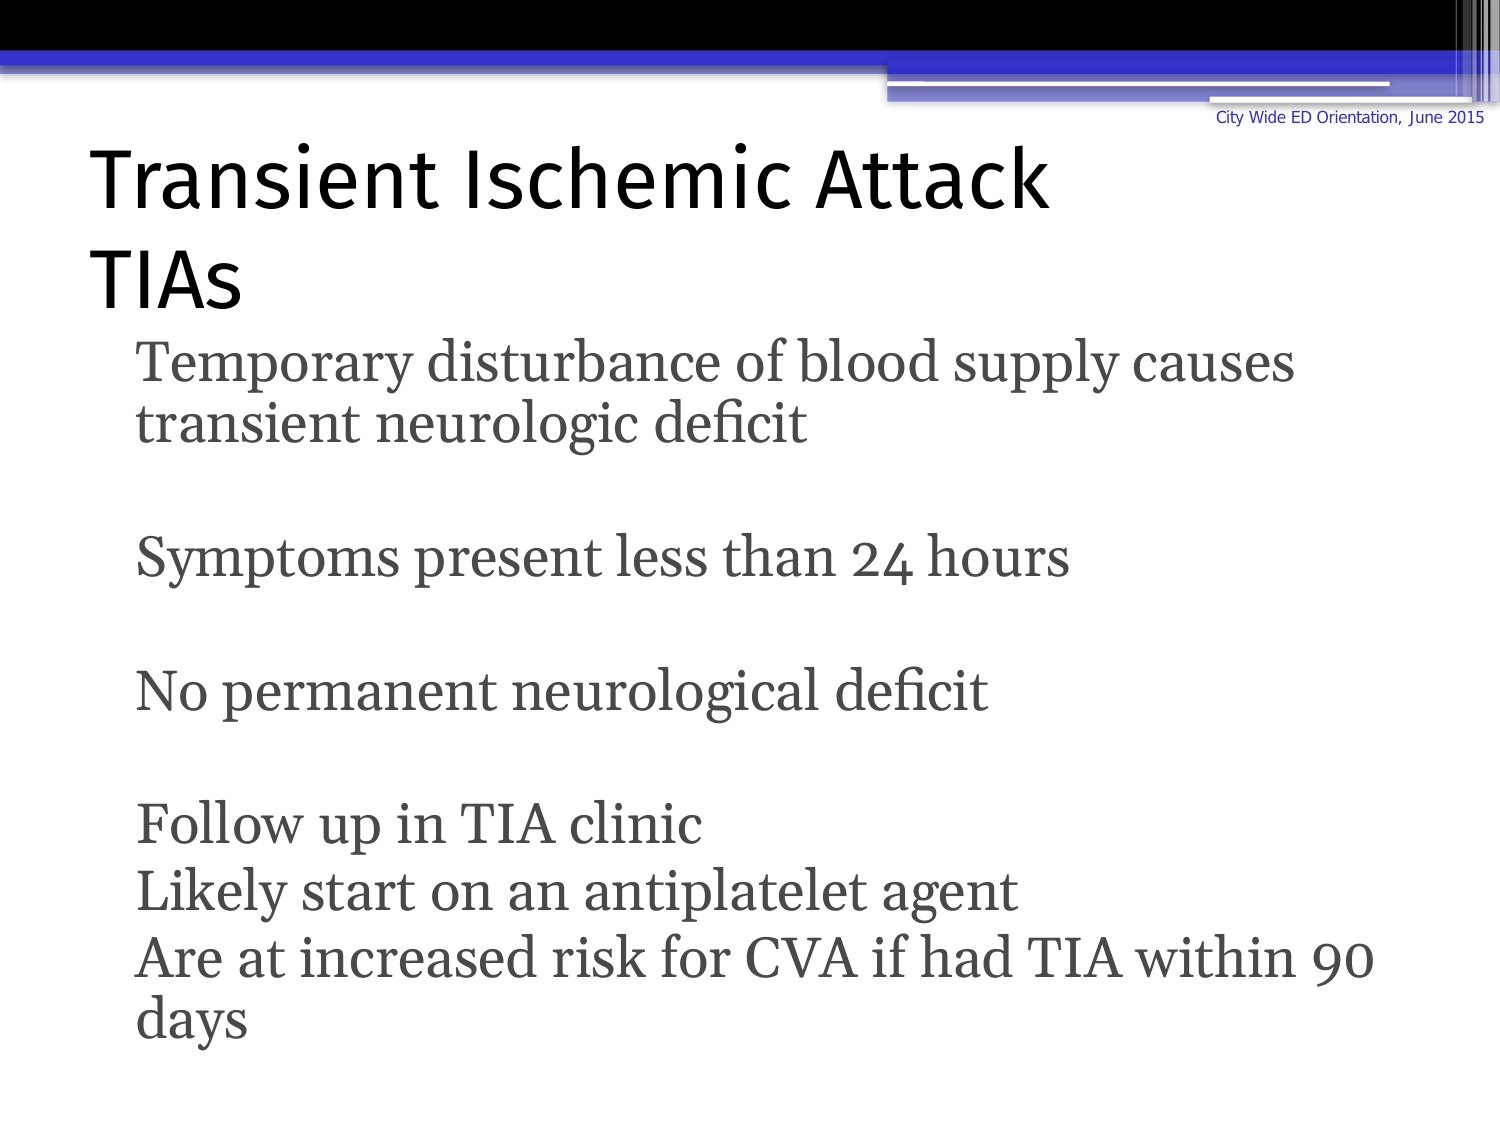

# Transient Ischemic Attack TIAs
City Wide ED Orientation, June 2015
Temporary disturbance of blood supply causes transient neurologic deficit

Symptoms present less than 24 hours

No permanent neurological deficit

Follow up in TIA clinic
Likely start on an antiplatelet agent
Are at increased risk for CVA if had TIA within 90 days